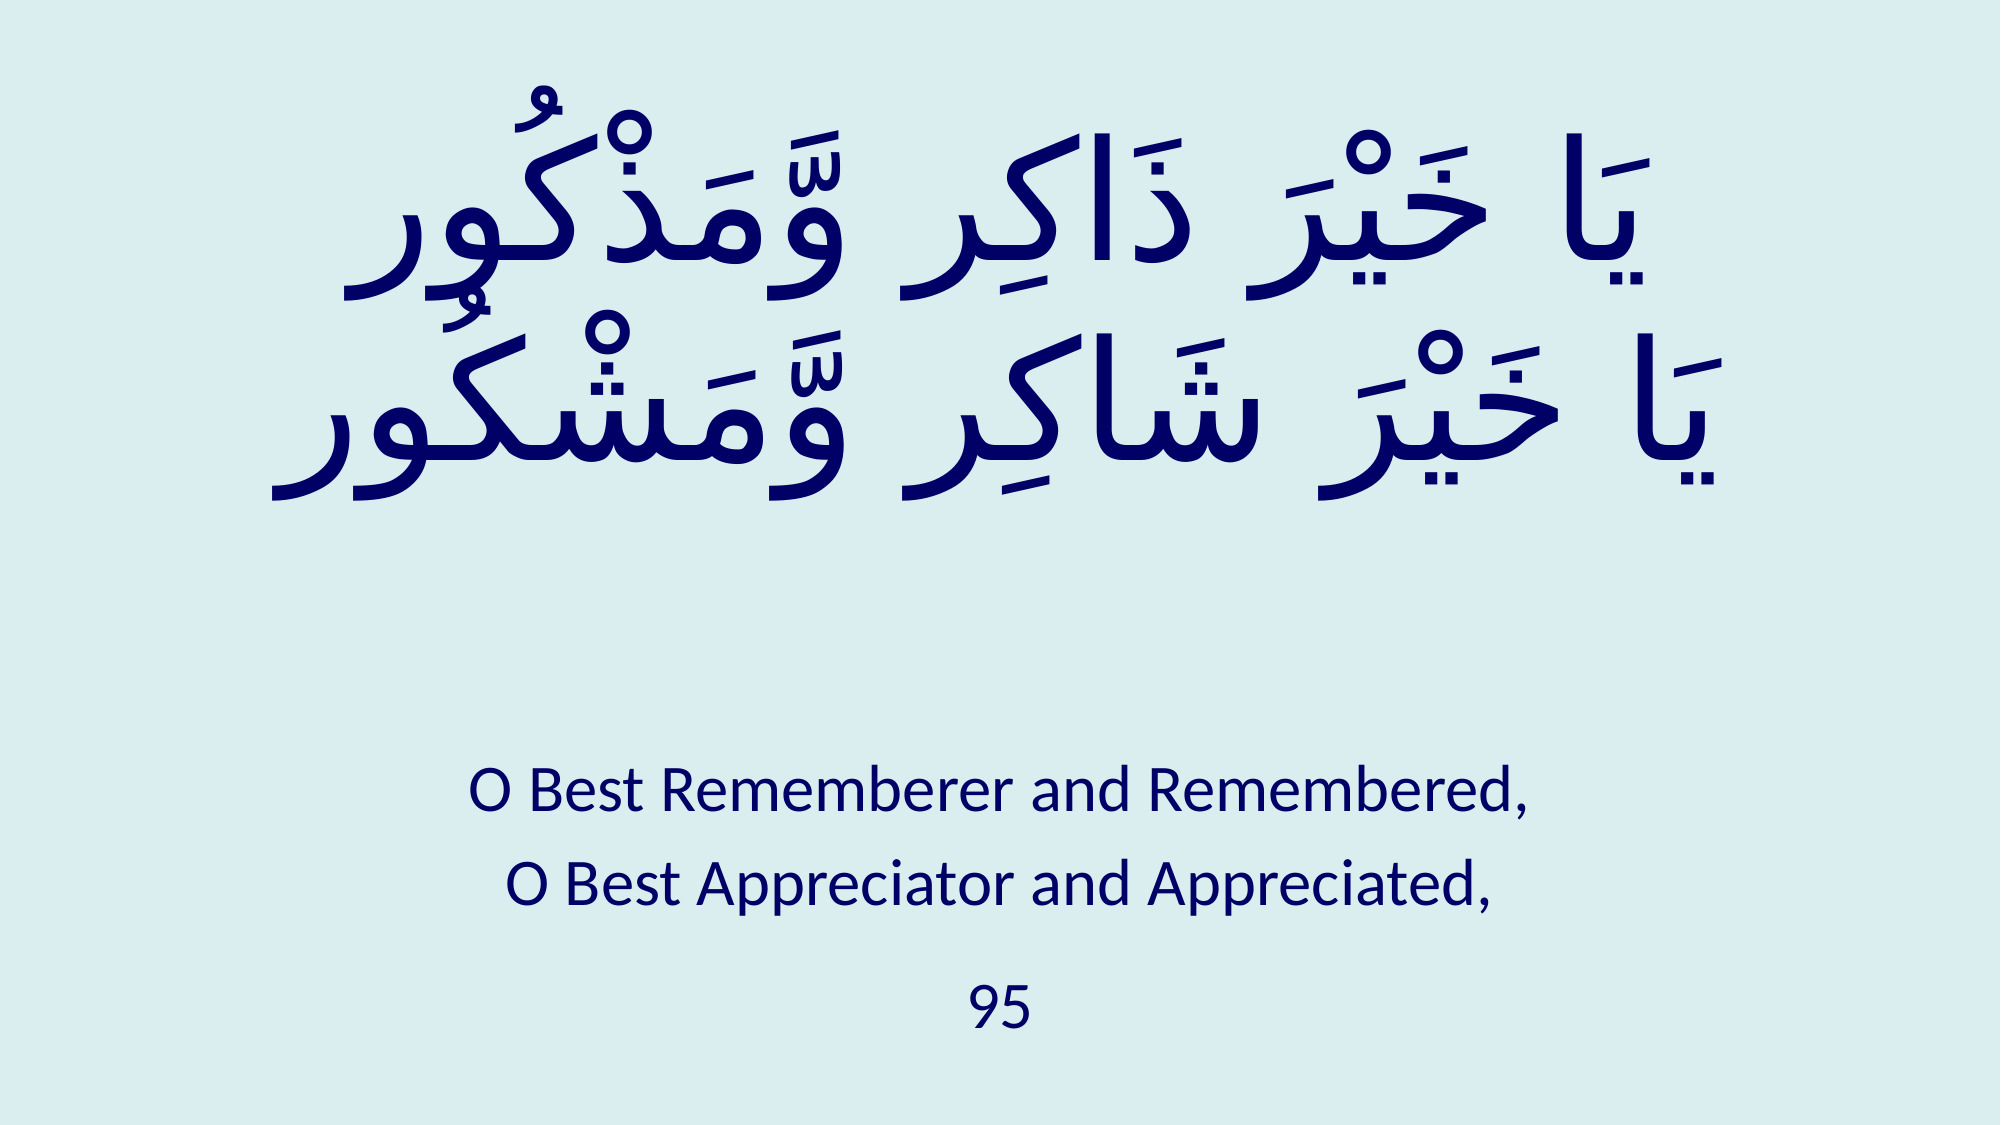

# يَا خَيْرَ ذَاكِر وَّمَذْكُور يَا خَيْرَ شَاكِر وَّمَشْكُور
O Best Rememberer and Remembered,
O Best Appreciator and Appreciated,
95